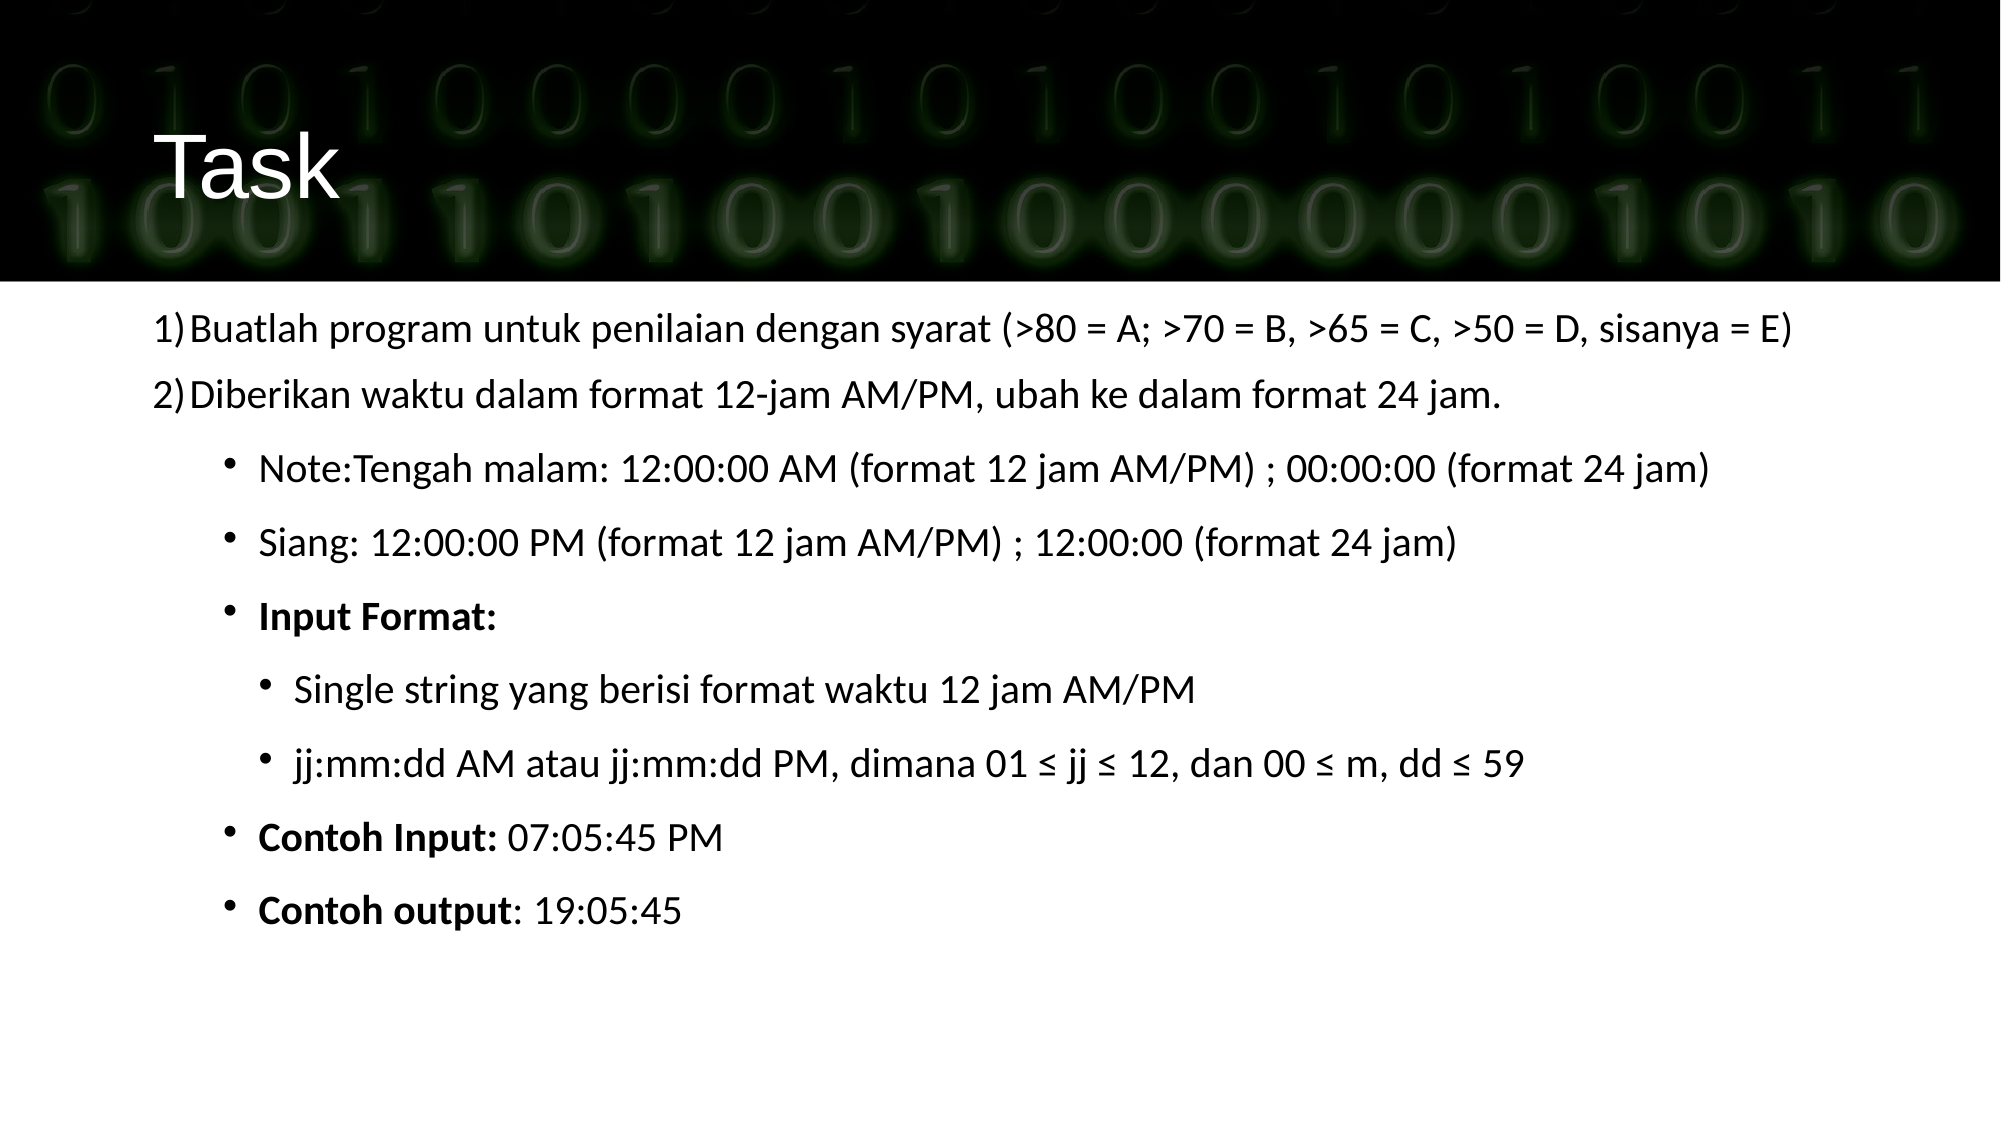

Task
Buatlah program untuk penilaian dengan syarat (>80 = A; >70 = B, >65 = C, >50 = D, sisanya = E)
Diberikan waktu dalam format 12-jam AM/PM, ubah ke dalam format 24 jam.
Note:Tengah malam: 12:00:00 AM (format 12 jam AM/PM) ; 00:00:00 (format 24 jam)
Siang: 12:00:00 PM (format 12 jam AM/PM) ; 12:00:00 (format 24 jam)
Input Format:
Single string yang berisi format waktu 12 jam AM/PM
jj:mm:dd AM atau jj:mm:dd PM, dimana 01 ≤ jj ≤ 12, dan 00 ≤ m, dd ≤ 59
Contoh Input: 07:05:45 PM
Contoh output: 19:05:45